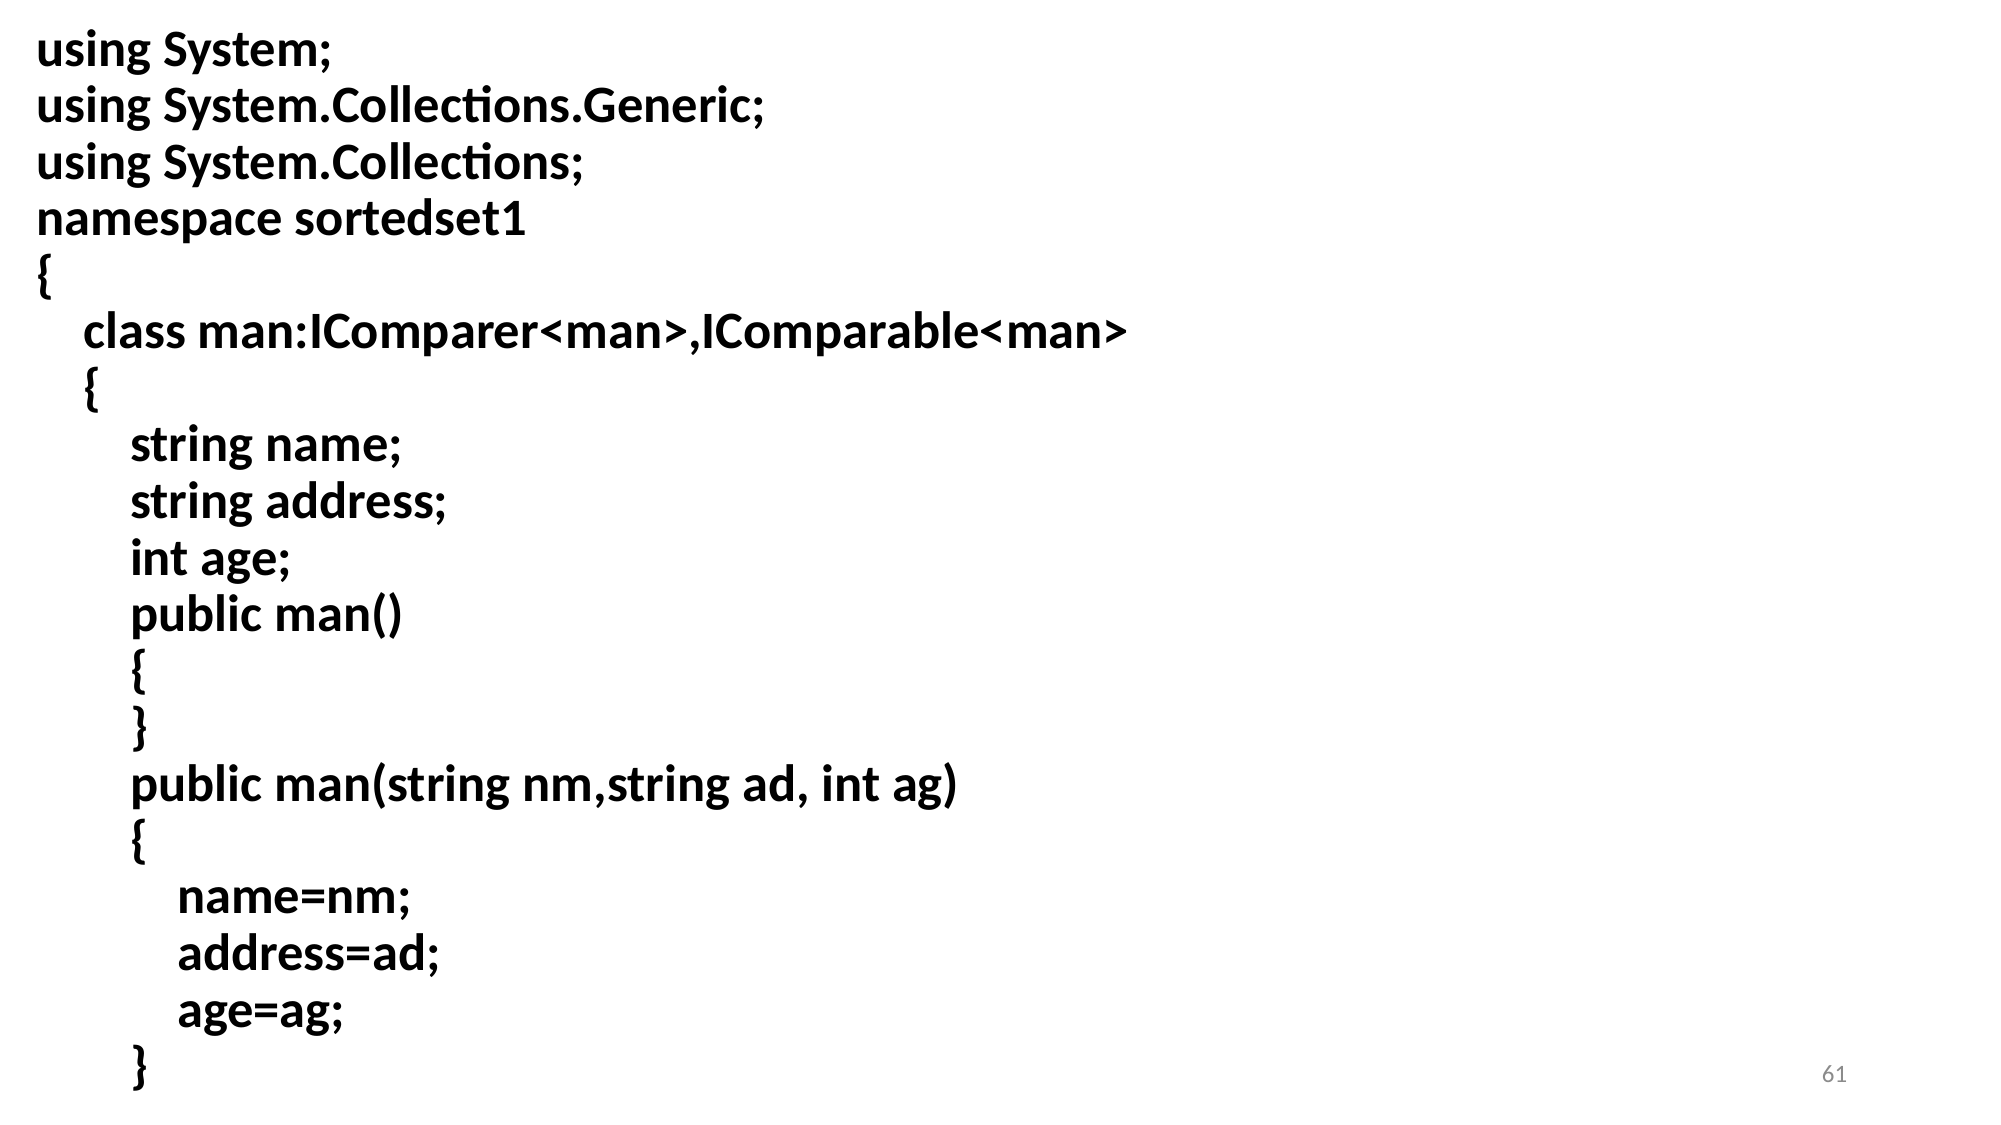

using System;
using System.Collections.Generic;
using System.Collections;
namespace sortedset1
{
    class man:IComparer<man>,IComparable<man>
    {
        string name;
        string address;
        int age;
        public man()
        {
        }        
        public man(string nm,string ad, int ag)
        {
            name=nm;
            address=ad;
            age=ag;                        
        }
61